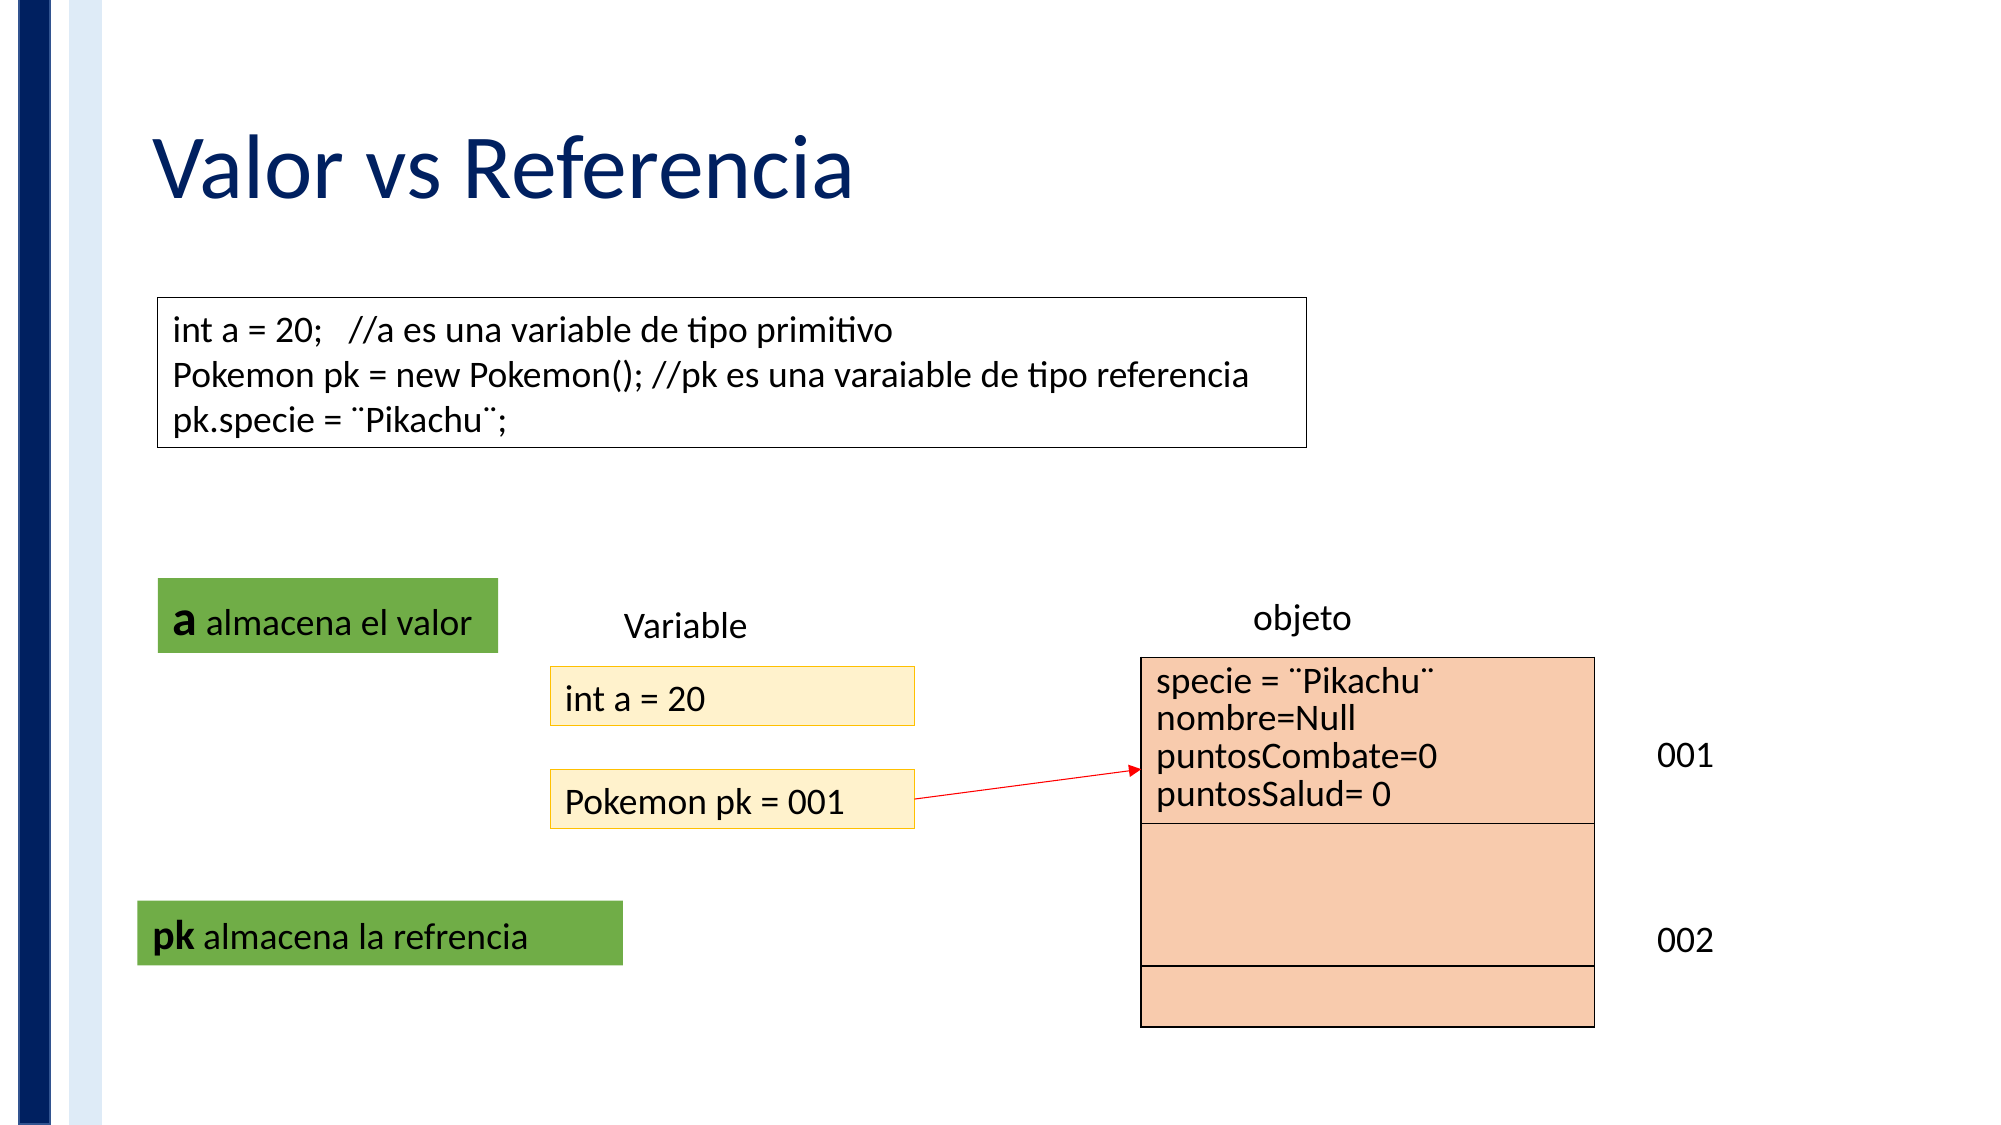

# Valor vs Referencia
int a = 20;   //a es una variable de tipo primitivo
Pokemon pk = new Pokemon(); //pk es una varaiable de tipo referencia
pk.specie = ¨Pikachu¨;
a almacena el valor
objeto
Variable
| specie = ¨Pikachu¨ nombre=Null puntosCombate=0 puntosSalud= 0 |
| --- |
|  |
|  |
int a = 20
001
Pokemon pk = 001
pk almacena la refrencia
002